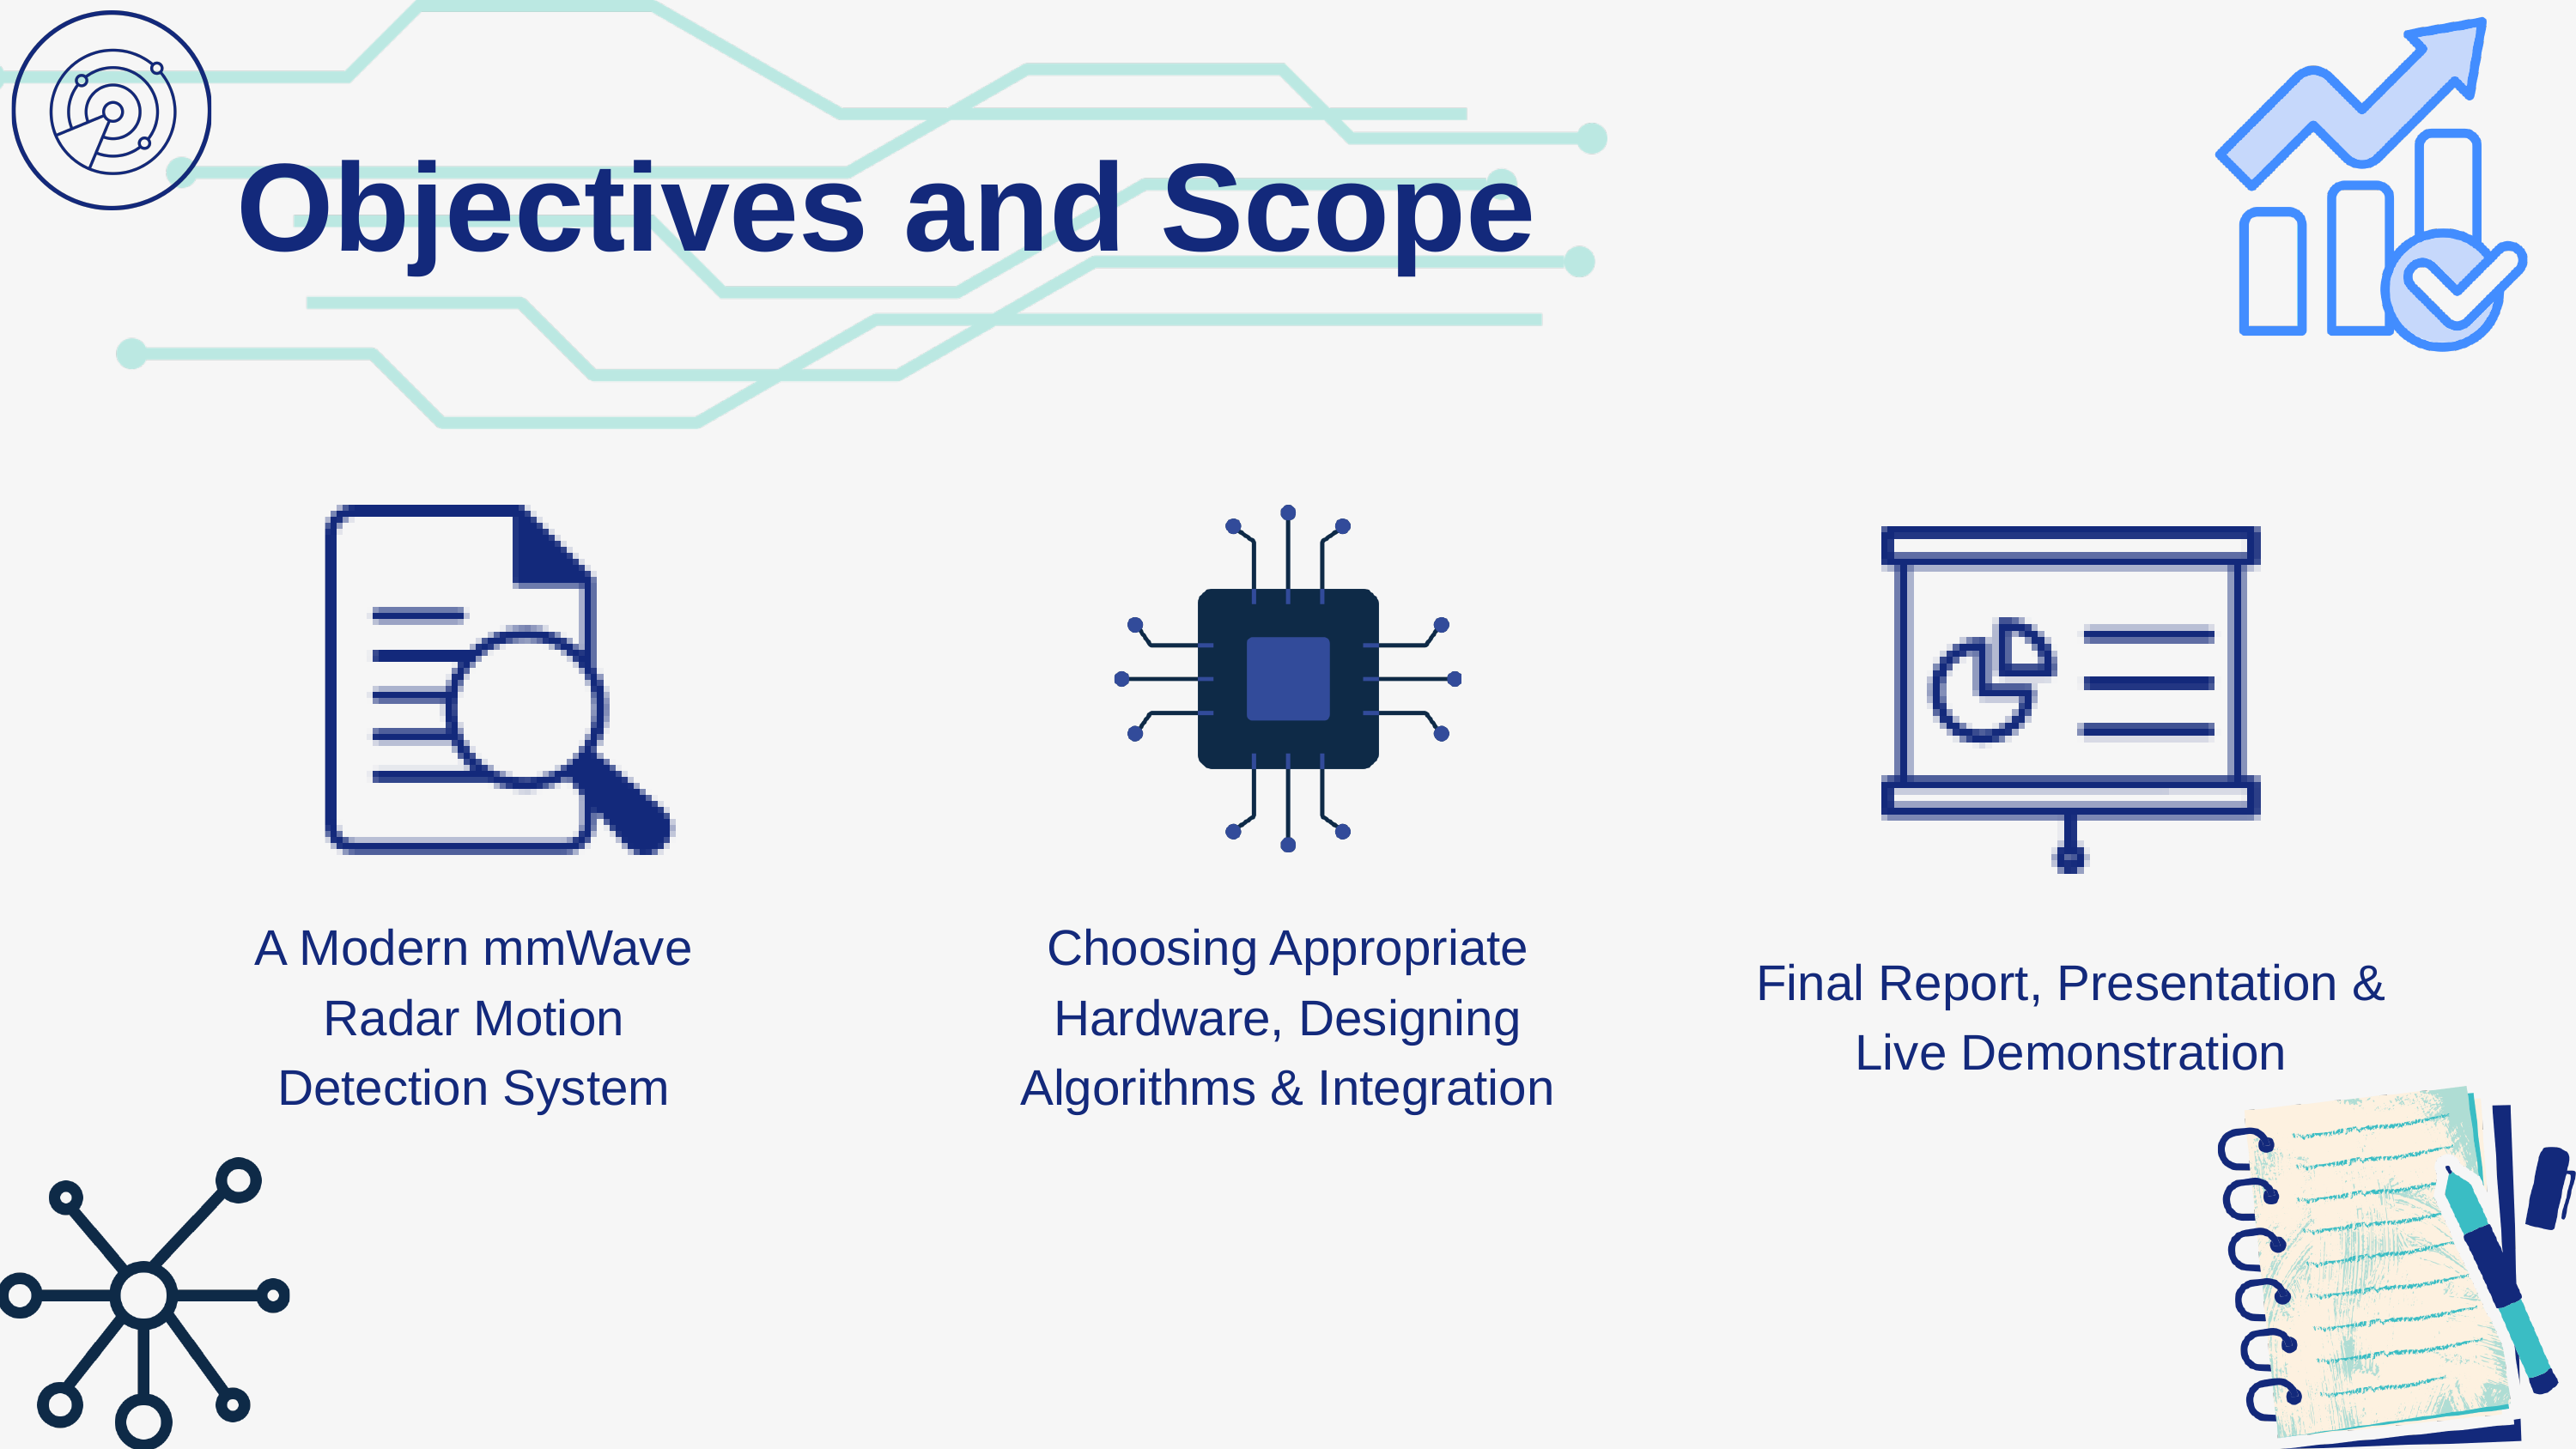

Objectives and Scope

A Modern mmWave Radar Motion Detection System
Choosing Appropriate Hardware, Designing Algorithms & Integration
Final Report, Presentation & Live Demonstration